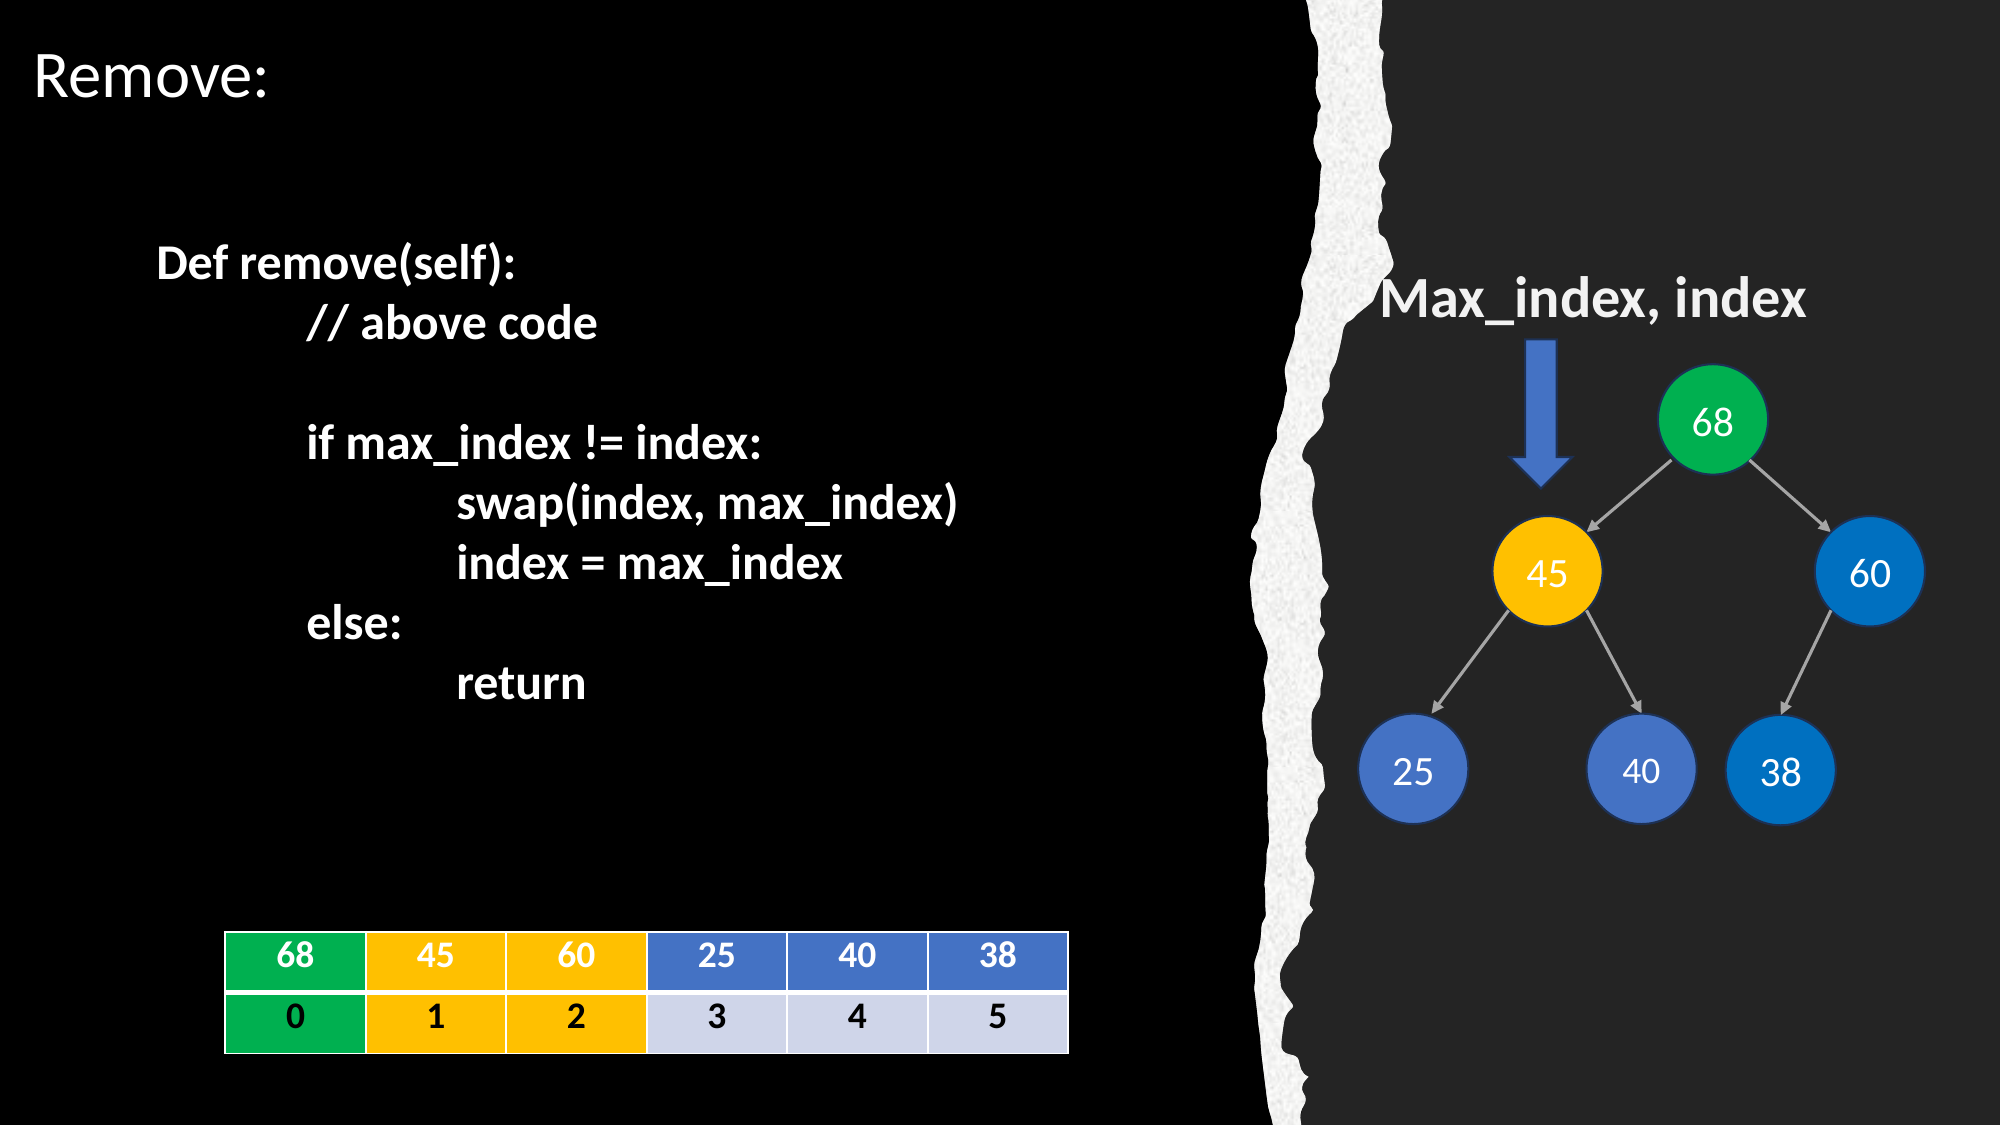

Remove:
Def remove(self):
	// above code

	if max_index != index:
		swap(index, max_index)
		index = max_index
	else:
		return

Max_index, index
68

45
60
25
40
38
| 68 | 45 | 60 | 25 | 40 | 38 |
| --- | --- | --- | --- | --- | --- |
| 0 | 1 | 2 | 3 | 4 | 5 |